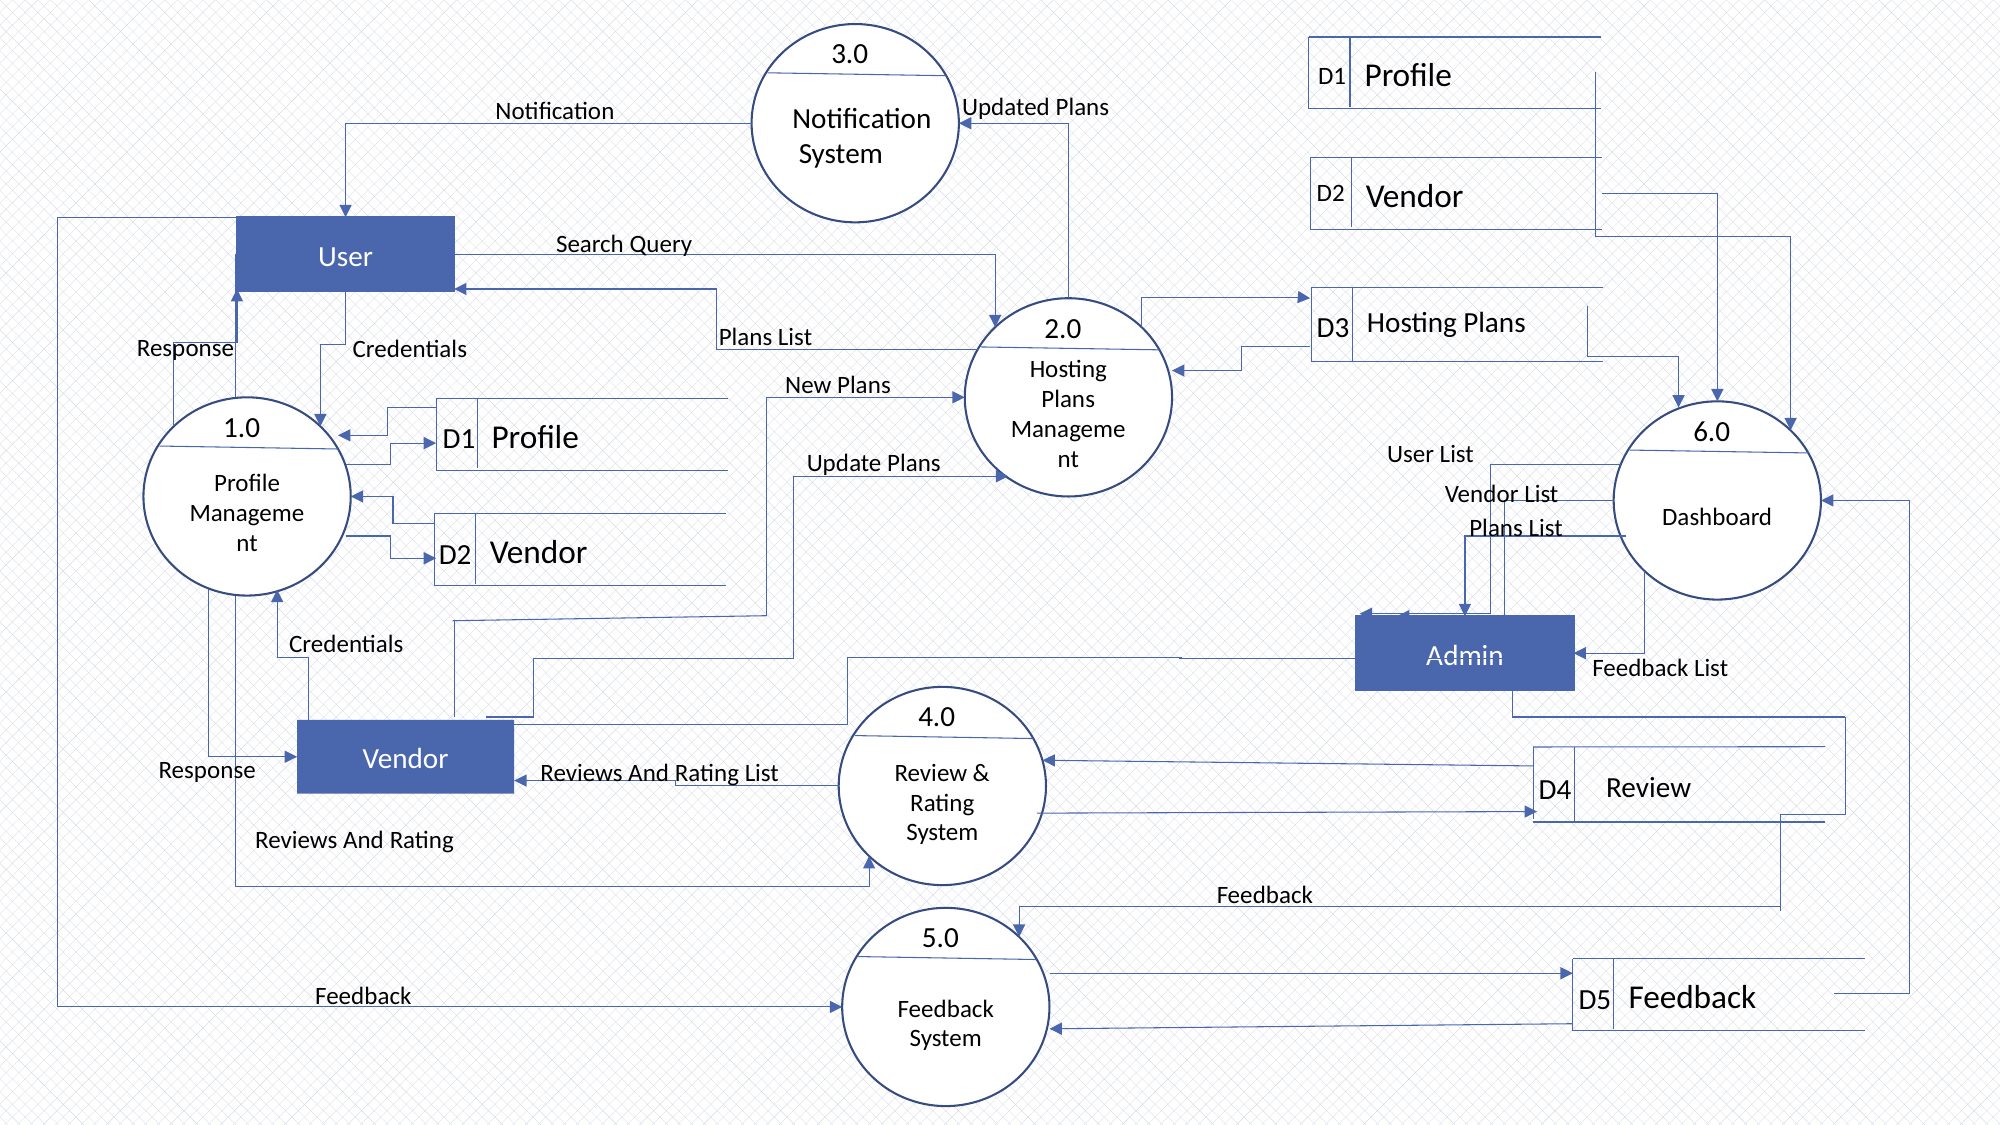

3.0
Notification
 System
Profile
D1
Updated Plans
Notification
Vendor
D2
User
Search Query
Hosting Plans
D3

Hosting Plans Management
2.0
 Plans List
Response
Credentials
New Plans

Profile Management
1.0
Profile

Dashboard
6.0
D1
 User List
Update Plans
 Vendor List
 Plans List
Vendor
D2
Admin
Credentials
Feedback List

Review & Rating System
4.0
Vendor
Response
Review
D4
Reviews And Rating List
Reviews And Rating
Feedback

Feedback System
5.0
Feedback
Feedback
D5